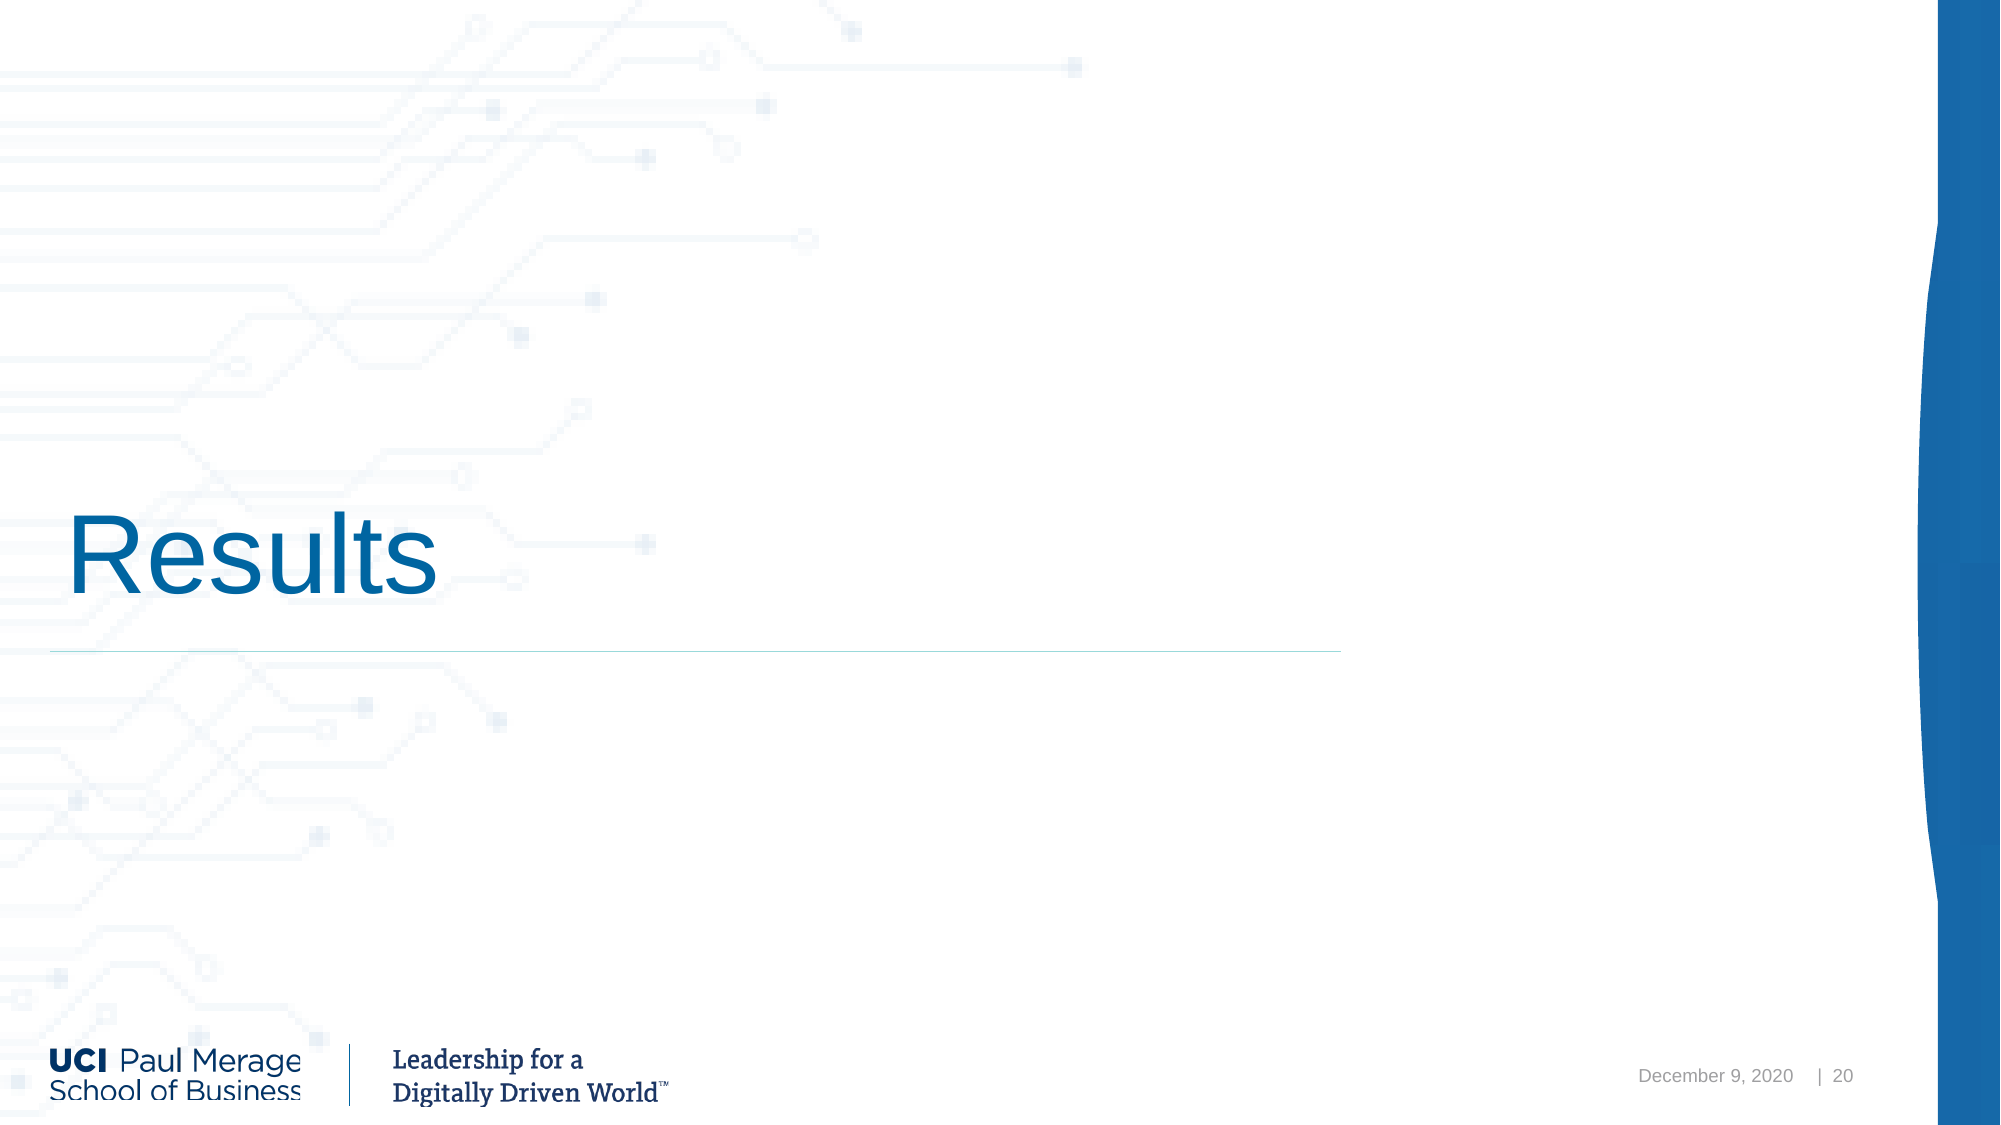

# Results

December 9, 2020
|  20